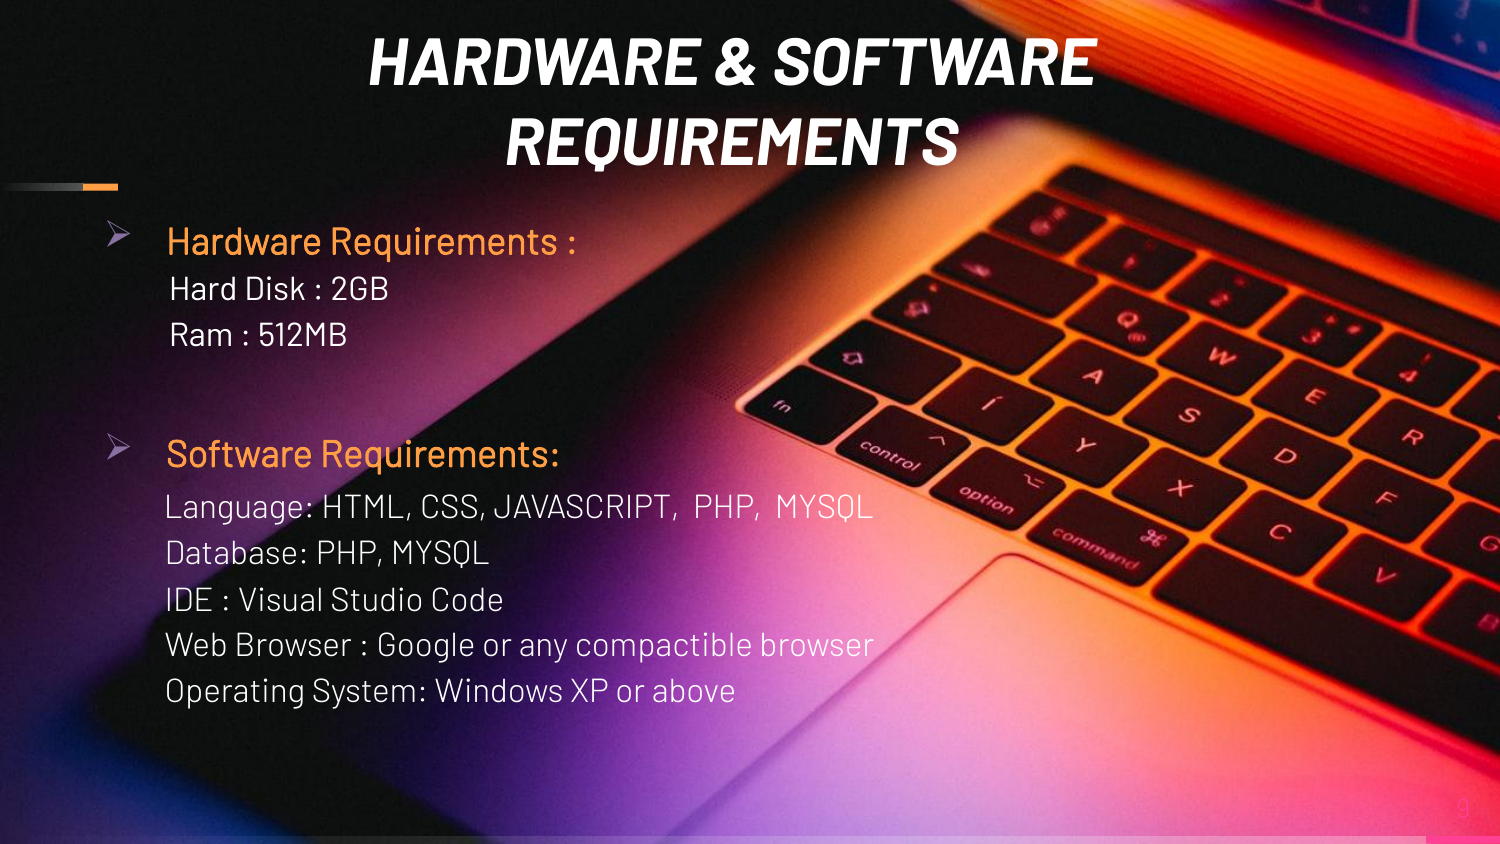

HARDWARE & SOFTWARE REQUIREMENTS
Hardware Requirements :
         Hard Disk : 2GB
         Ram : 512MB

Software Requirements:
        Language: HTML, CSS, JAVASCRIPT,  PHP,  MYSQL
         Database: PHP, MYSQL
         IDE : Visual Studio Code
         Web Browser : Google or any compactible browser
         Operating System: Windows XP or above

9